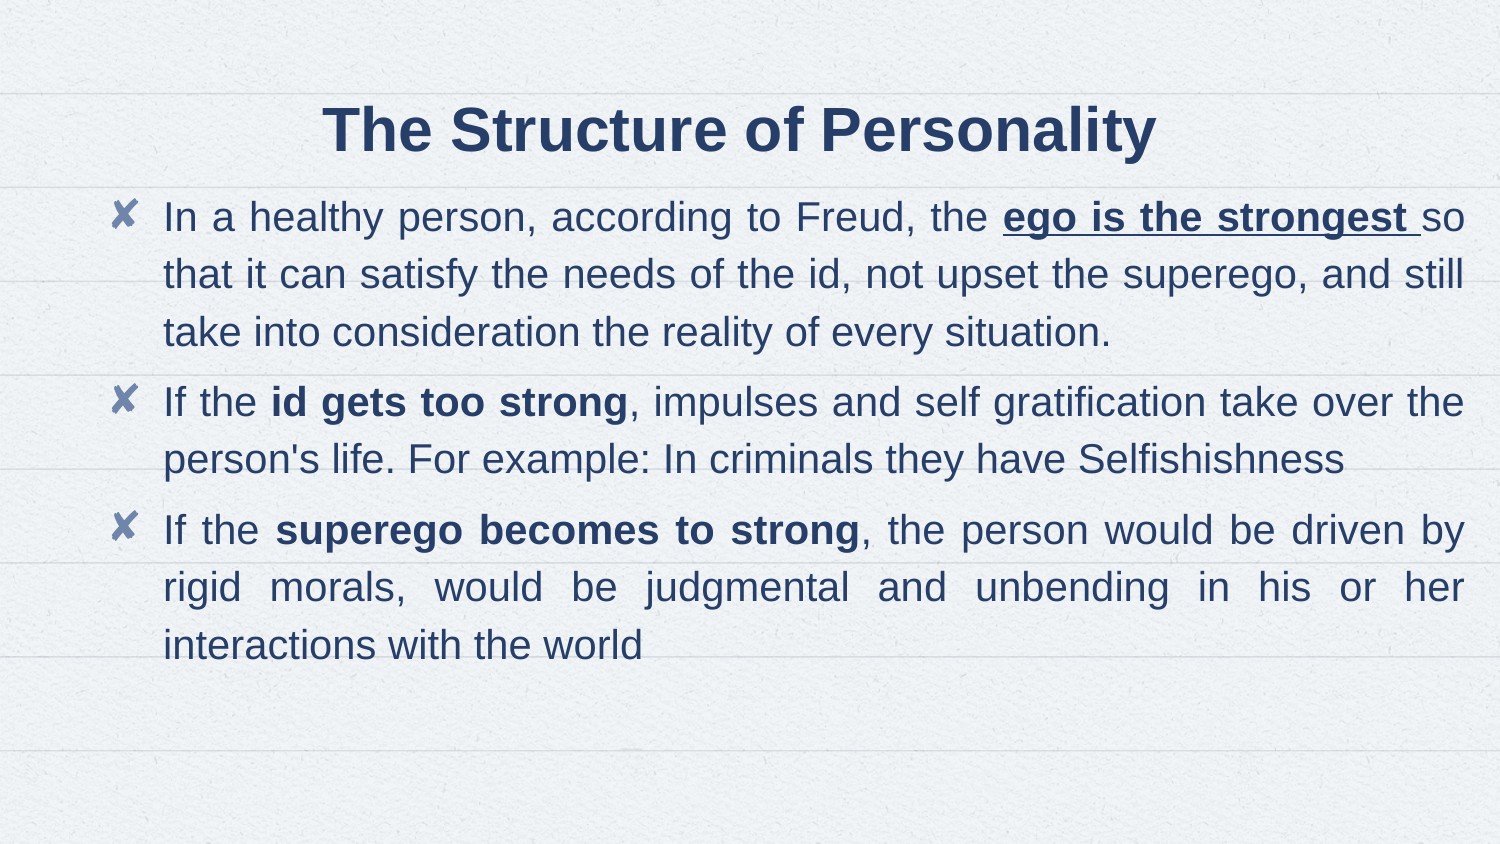

# The Structure of Personality
In a healthy person, according to Freud, the ego is the strongest so that it can satisfy the needs of the id, not upset the superego, and still take into consideration the reality of every situation.
If the id gets too strong, impulses and self gratification take over the person's life. For example: In criminals they have Selfishishness
If the superego becomes to strong, the person would be driven by rigid morals, would be judgmental and unbending in his or her interactions with the world